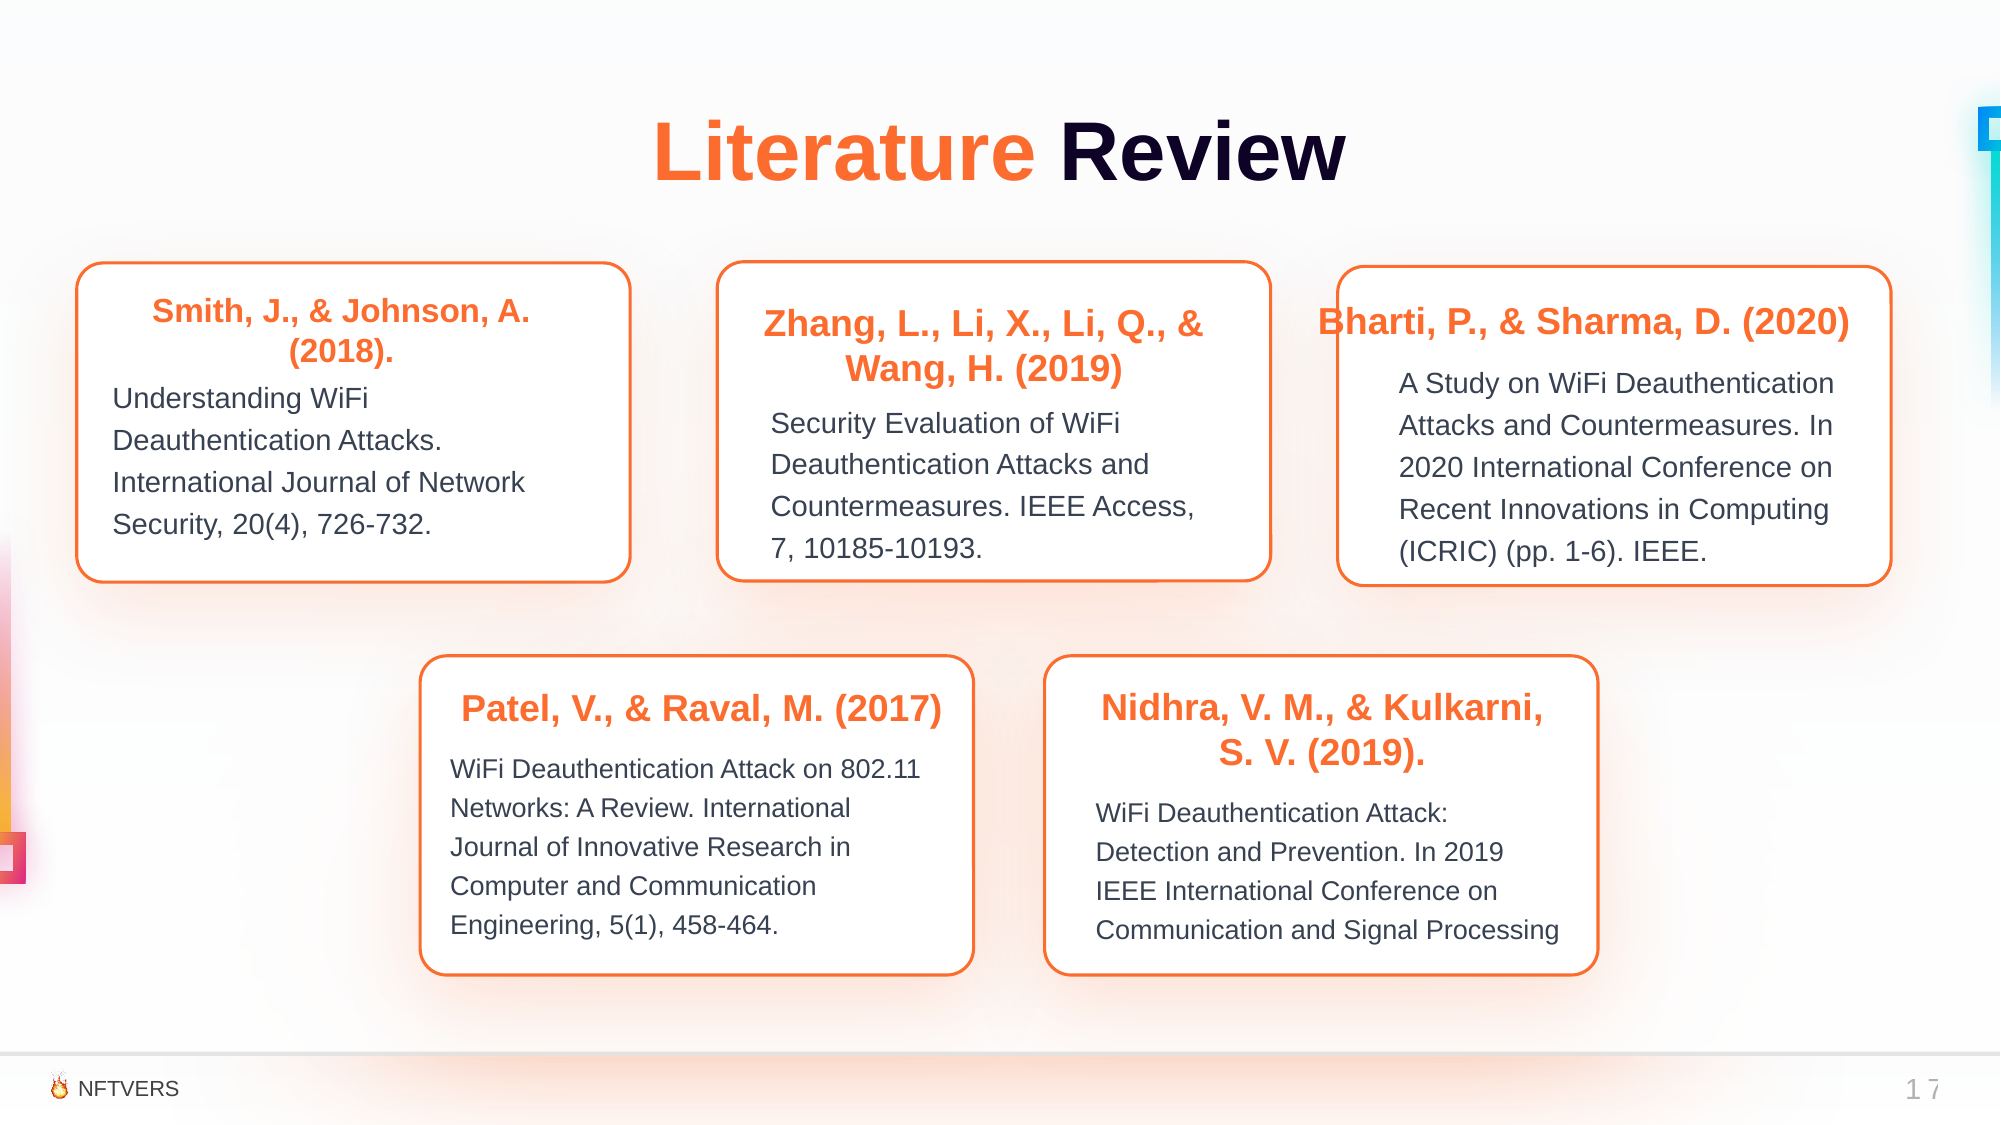

Literature Review

Zhang, L., Li, X., Li, Q., & Wang, H. (2019)
Security Evaluation of WiFi Deauthentication Attacks and Countermeasures. IEEE Access, 7, 10185-10193.

Smith, J., & Johnson, A. (2018).
Understanding WiFi Deauthentication Attacks. International Journal of Network Security, 20(4), 726-732.

Bharti, P., & Sharma, D. (2020)
A Study on WiFi Deauthentication Attacks and Countermeasures. In 2020 International Conference on Recent Innovations in Computing (ICRIC) (pp. 1-6). IEEE.

Patel, V., & Raval, M. (2017)
WiFi Deauthentication Attack on 802.11 Networks: A Review. International Journal of Innovative Research in Computer and Communication Engineering, 5(1), 458-464.

Nidhra, V. M., & Kulkarni, S. V. (2019).
WiFi Deauthentication Attack: Detection and Prevention. In 2019 IEEE International Conference on Communication and Signal Processing